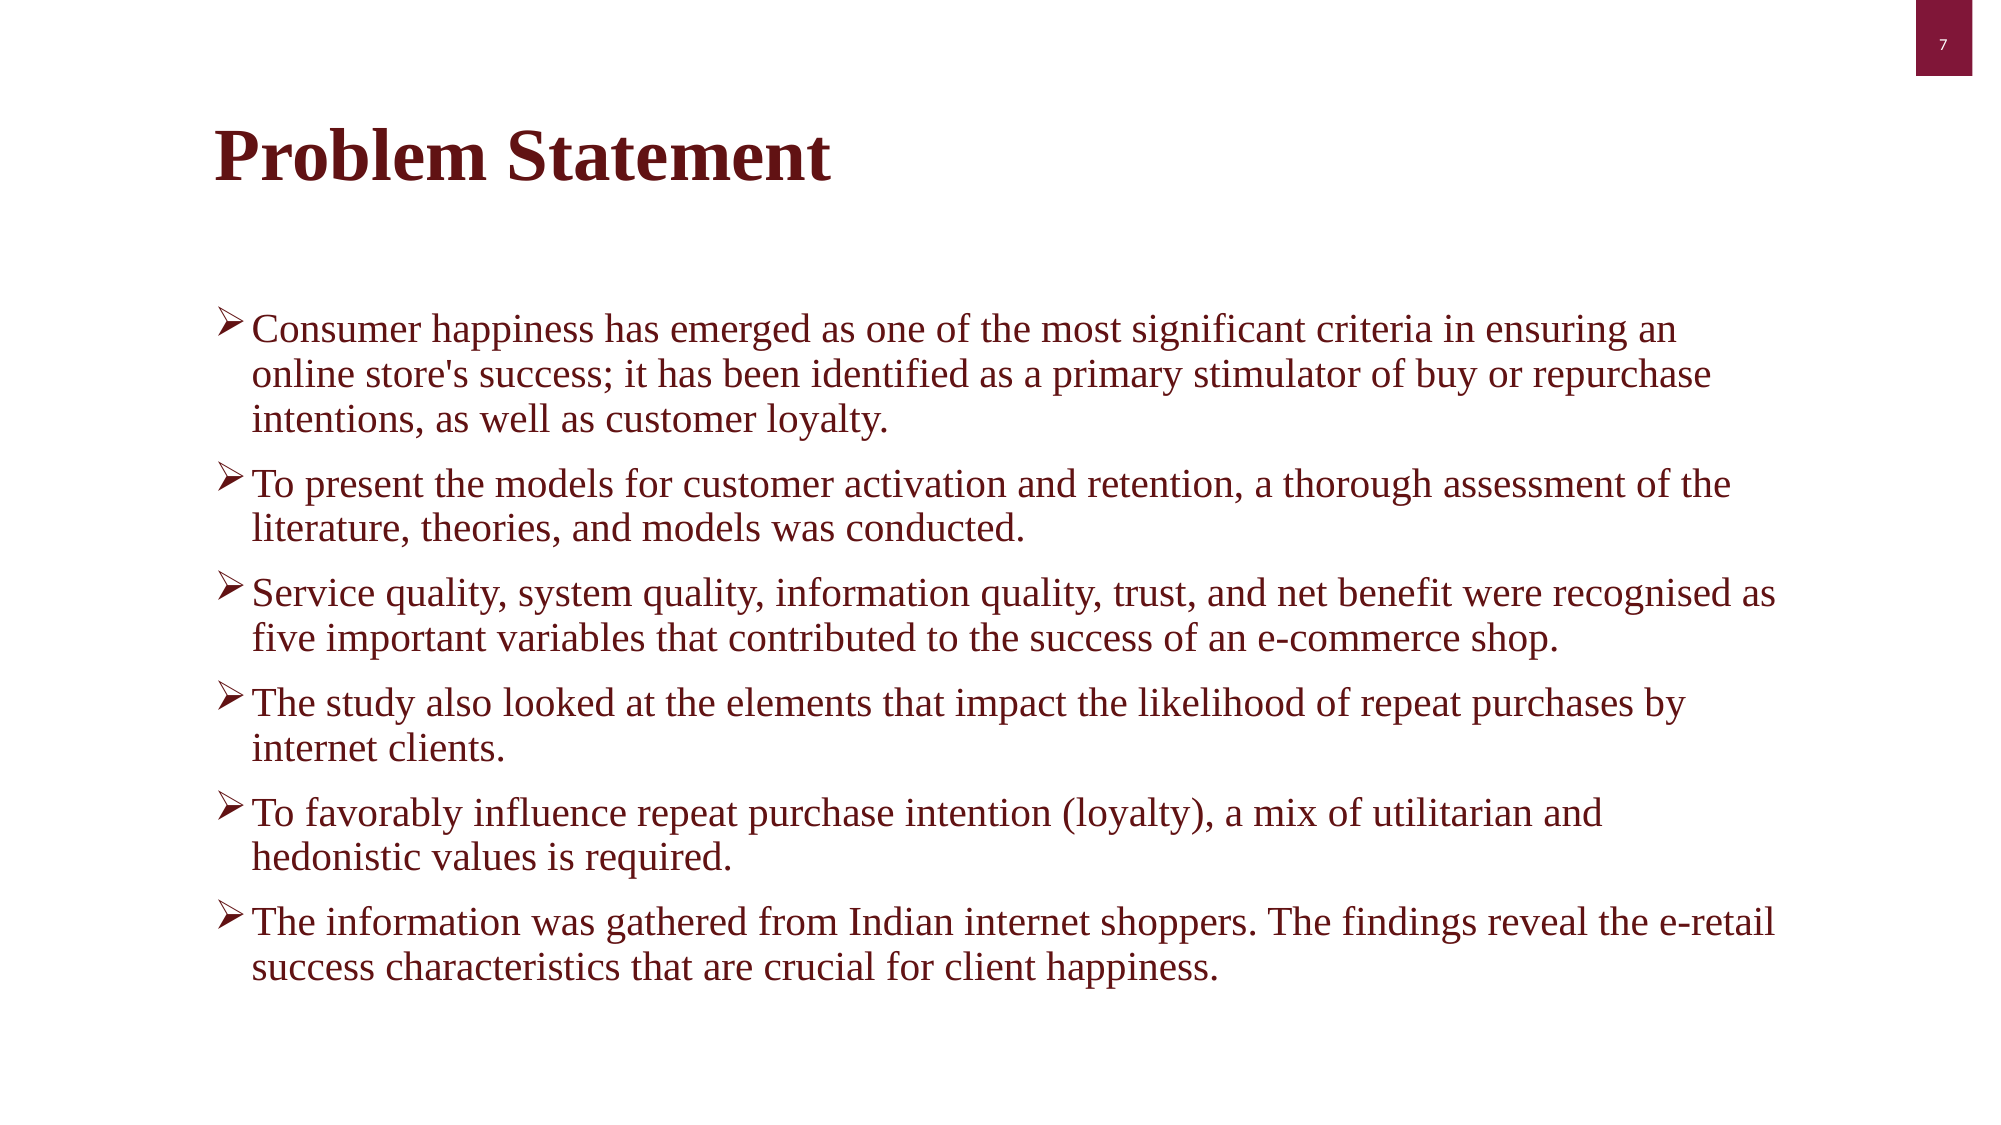

Problem Statement
Consumer happiness has emerged as one of the most significant criteria in ensuring an online store's success; it has been identified as a primary stimulator of buy or repurchase intentions, as well as customer loyalty.
To present the models for customer activation and retention, a thorough assessment of the literature, theories, and models was conducted.
Service quality, system quality, information quality, trust, and net benefit were recognised as five important variables that contributed to the success of an e-commerce shop.
The study also looked at the elements that impact the likelihood of repeat purchases by internet clients.
To favorably influence repeat purchase intention (loyalty), a mix of utilitarian and hedonistic values is required.
The information was gathered from Indian internet shoppers. The findings reveal the e-retail success characteristics that are crucial for client happiness.